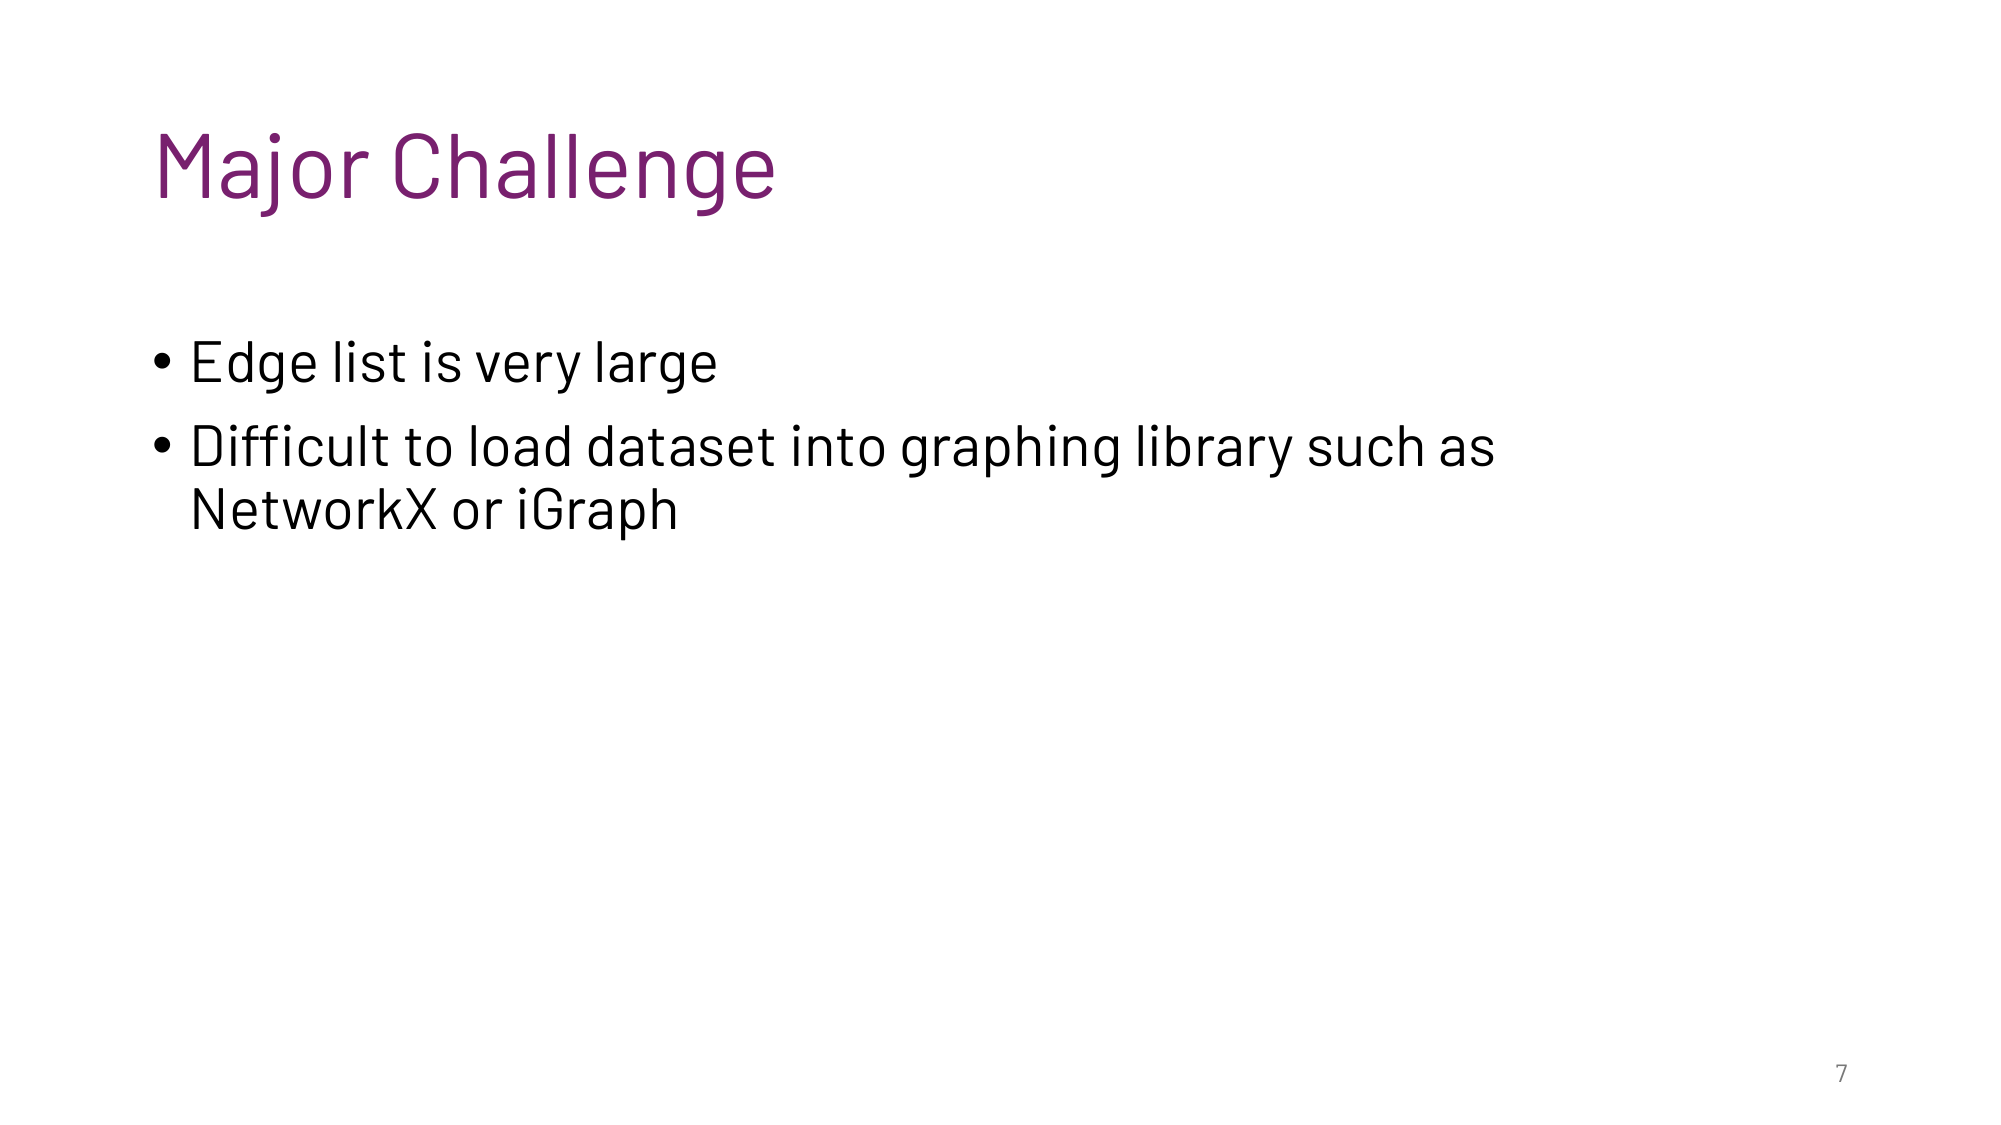

# Major Challenge
Edge list is very large
Difficult to load dataset into graphing library such as NetworkX or iGraph

7